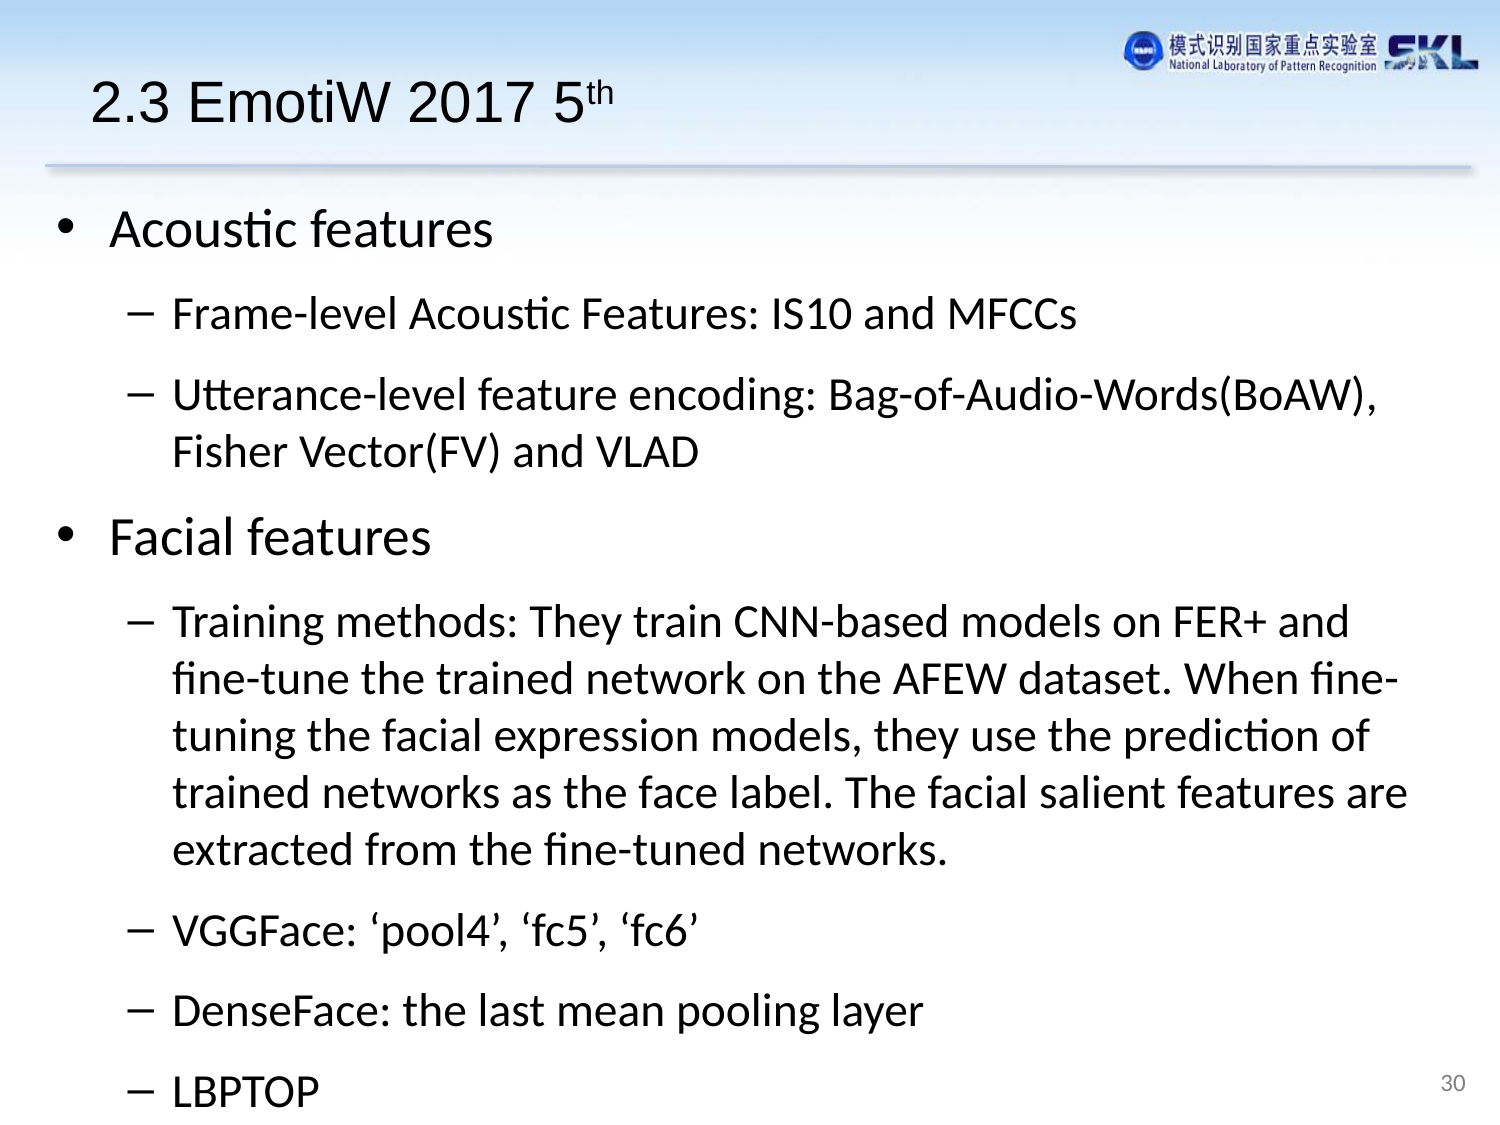

# 2.3 EmotiW 2017 5th
Acoustic features
Frame-level Acoustic Features: IS10 and MFCCs
Utterance-level feature encoding: Bag-of-Audio-Words(BoAW), Fisher Vector(FV) and VLAD
Facial features
Training methods: They train CNN-based models on FER+ and fine-tune the trained network on the AFEW dataset. When fine-tuning the facial expression models, they use the prediction of trained networks as the face label. The facial salient features are extracted from the fine-tuned networks.
VGGFace: ‘pool4’, ‘fc5’, ‘fc6’
DenseFace: the last mean pooling layer
LBPTOP
30